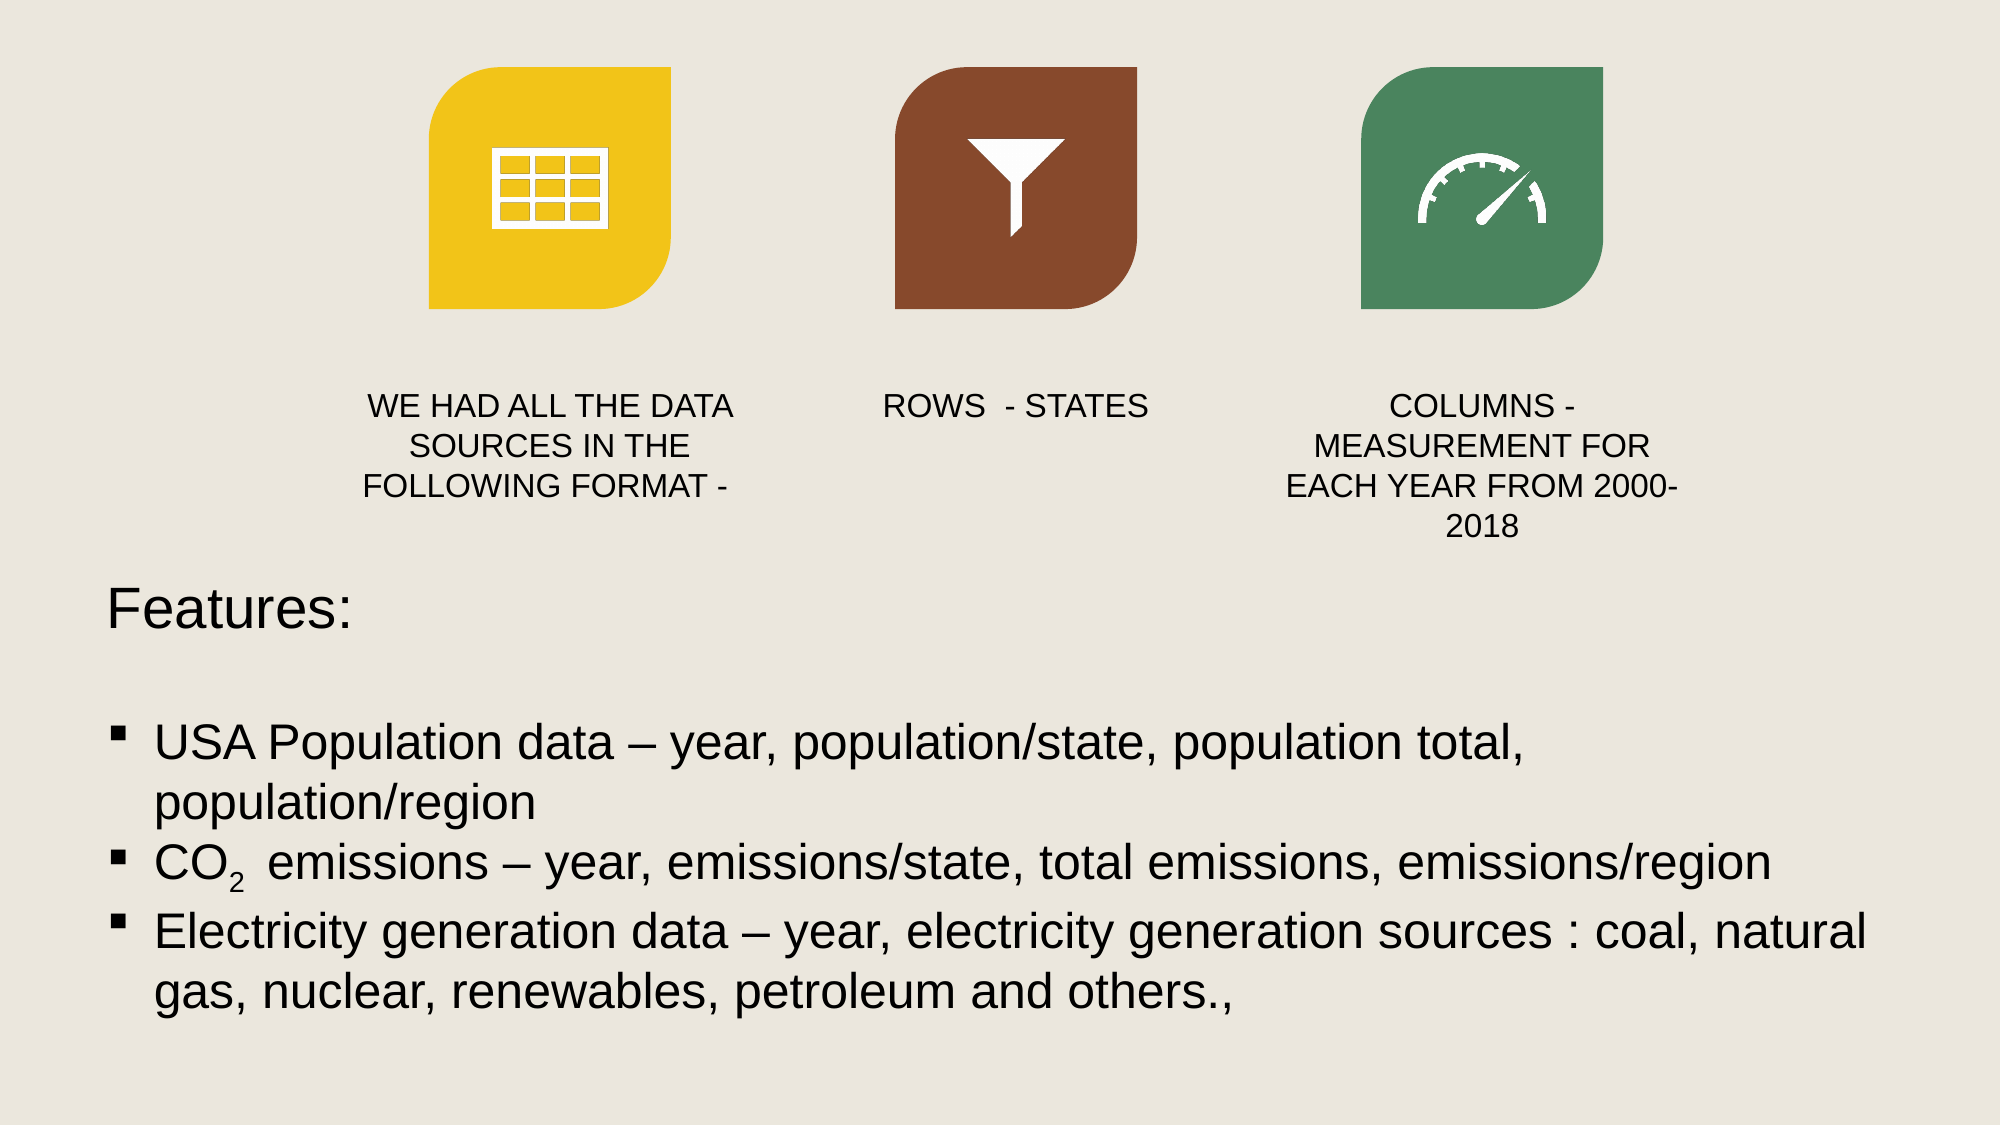

We had all the data sources in the following format -
Rows  - states
Columns - measurement for each year from 2000-2018
Features:

USA Population data – year, population/state, population total, population/region
CO2  emissions – year, emissions/state, total emissions, emissions/region
Electricity generation data – year, electricity generation sources : coal, natural gas, nuclear, renewables, petroleum and others.,